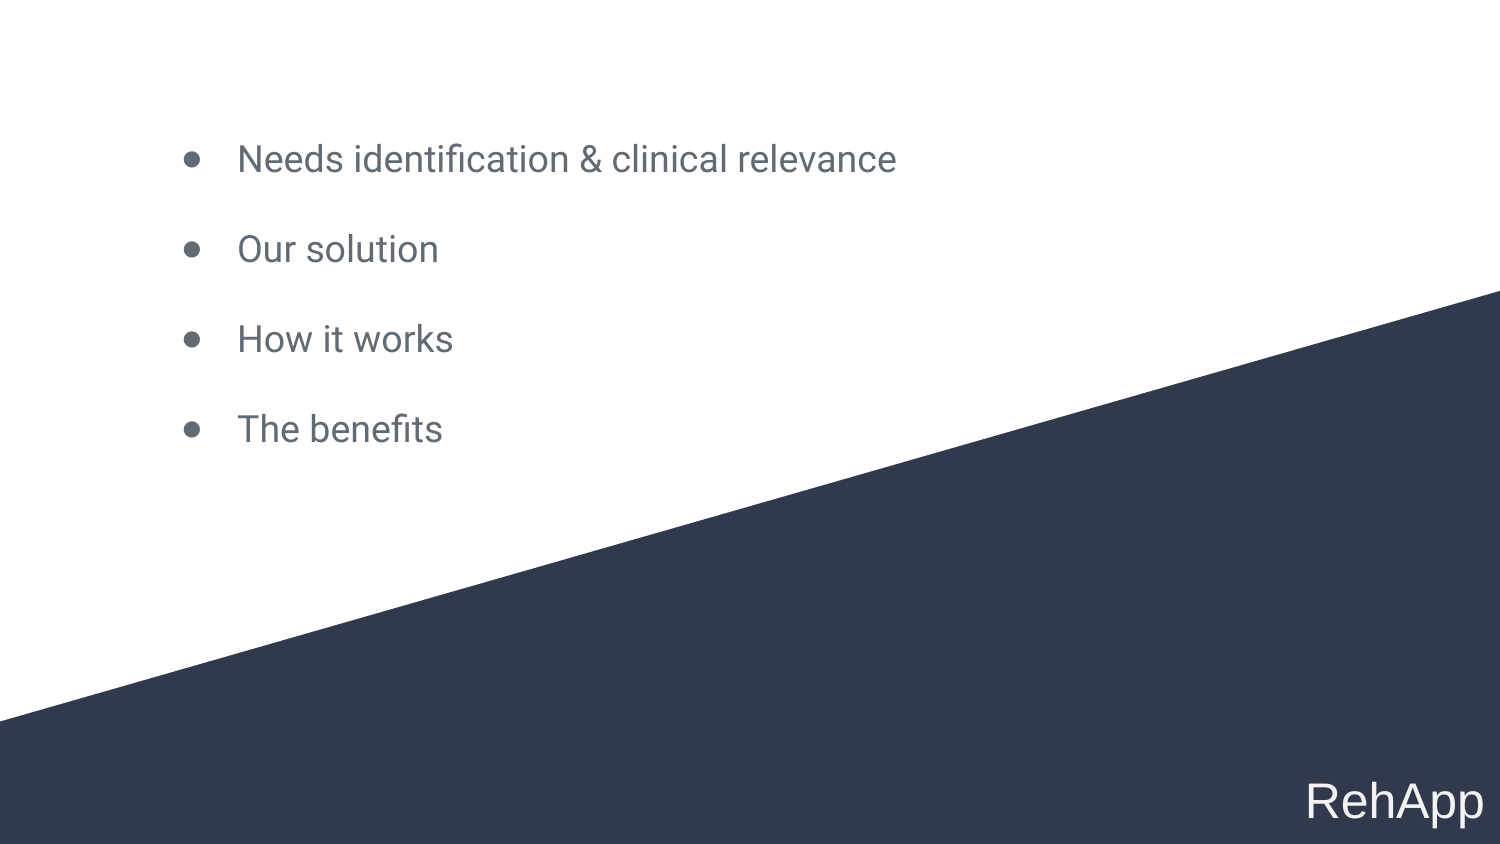

Needs identification & clinical relevance

Our solution

How it works

The benefits

RehApp